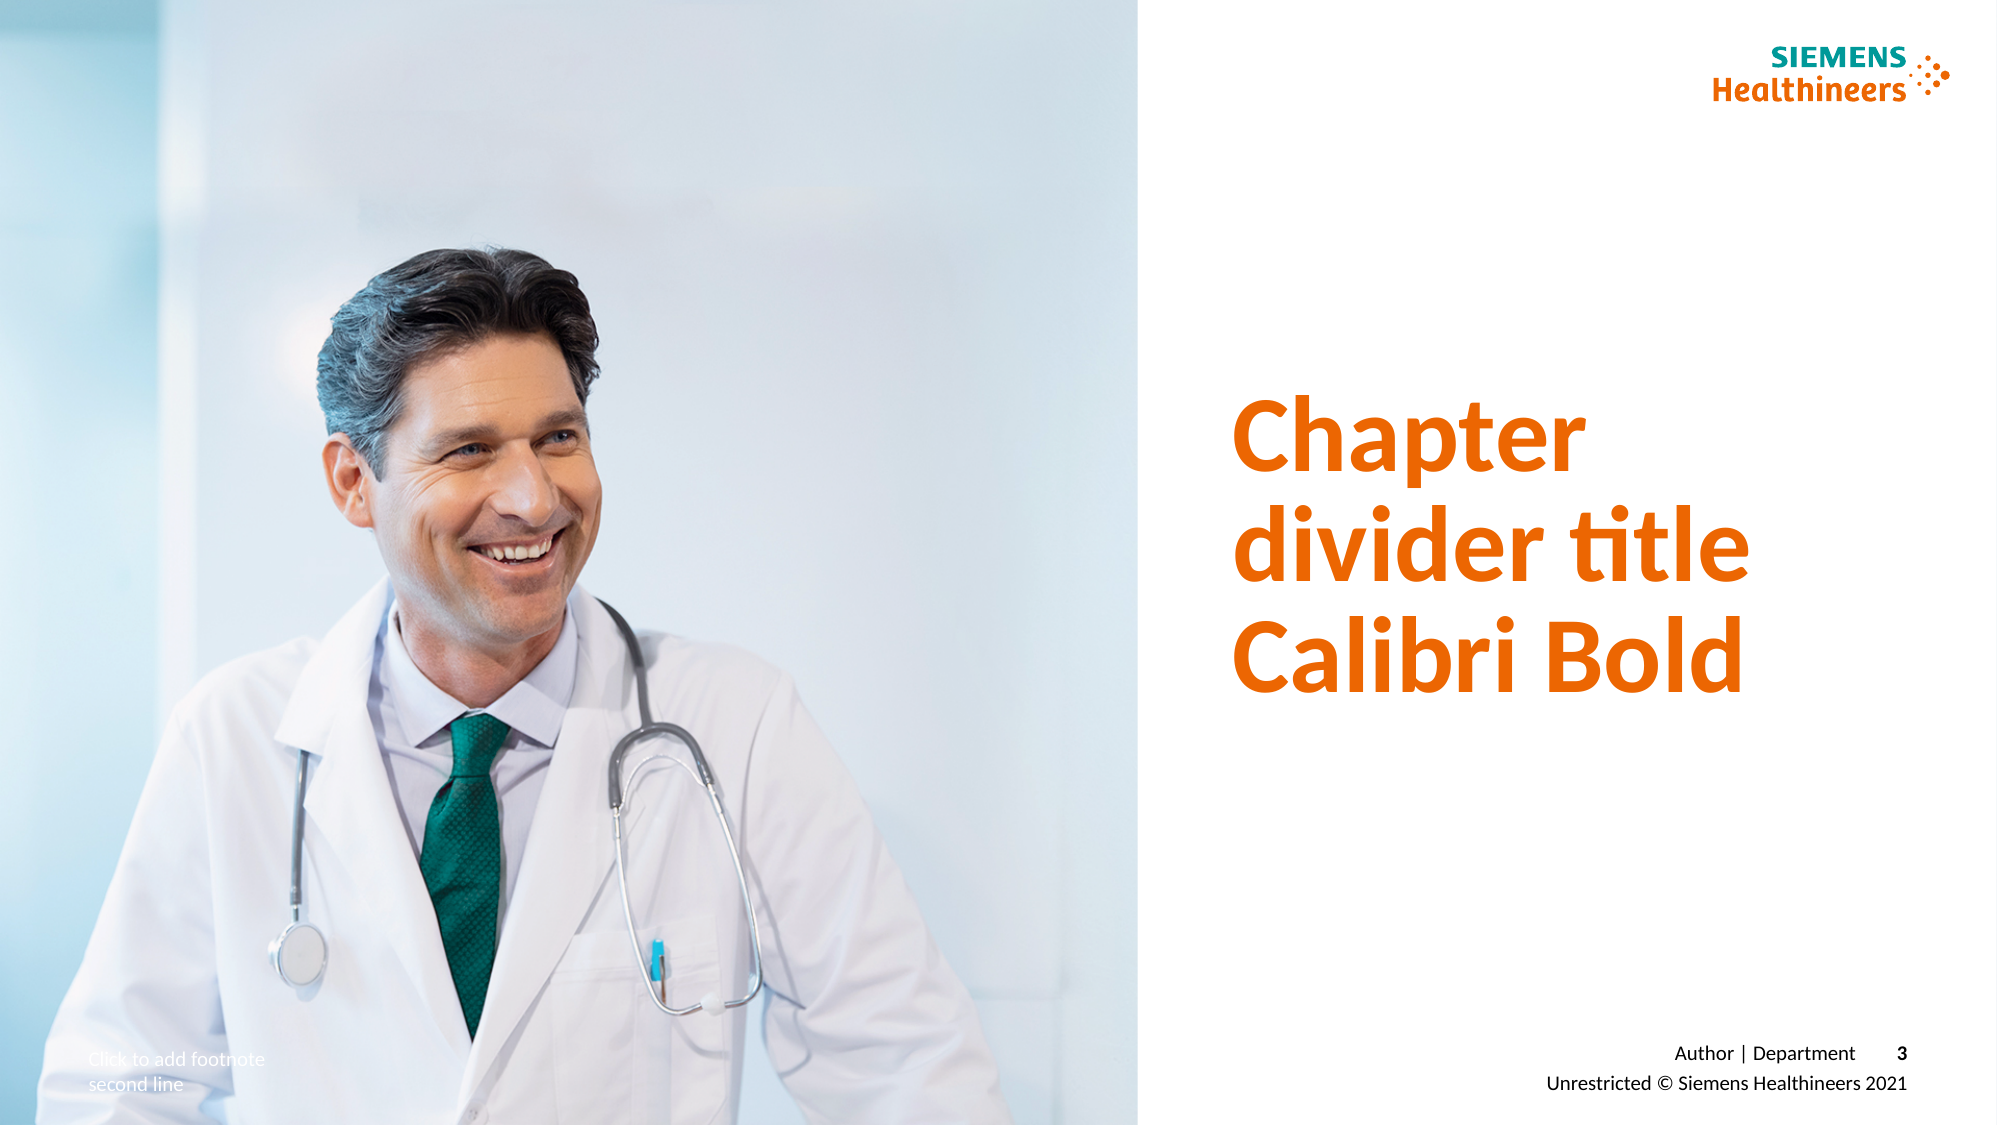

Chapter divider title Calibri Bold
Author | Department